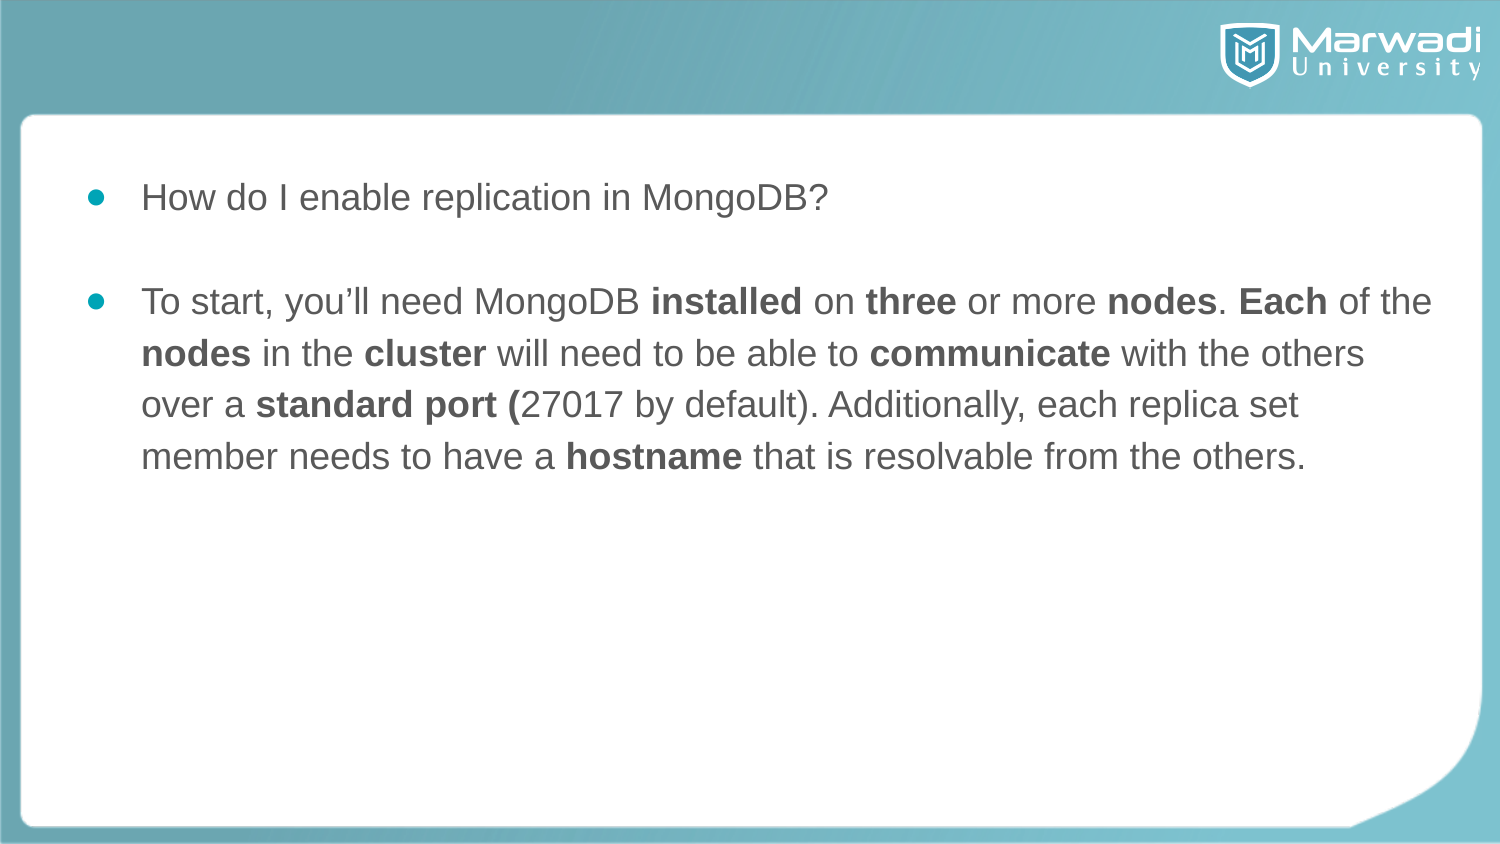

#
How do I enable replication in MongoDB?

To start, you’ll need MongoDB installed on three or more nodes. Each of the nodes in the cluster will need to be able to communicate with the others over a standard port (27017 by default). Additionally, each replica set member needs to have a hostname that is resolvable from the others.